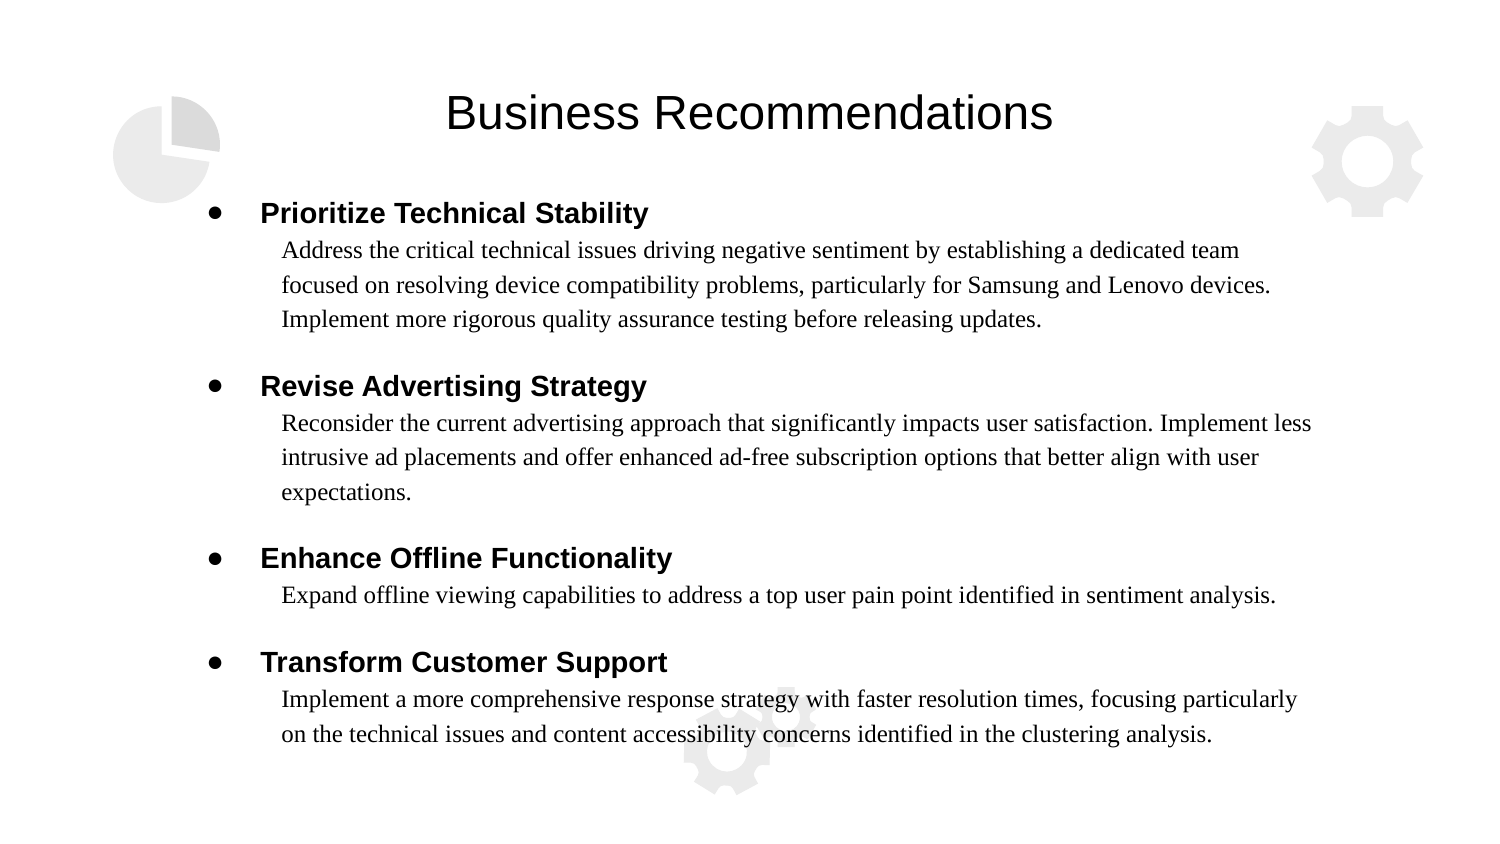

Business Recommendations
Prioritize Technical Stability
Address the critical technical issues driving negative sentiment by establishing a dedicated team focused on resolving device compatibility problems, particularly for Samsung and Lenovo devices. Implement more rigorous quality assurance testing before releasing updates.

Revise Advertising Strategy
Reconsider the current advertising approach that significantly impacts user satisfaction. Implement less intrusive ad placements and offer enhanced ad-free subscription options that better align with user expectations.

Enhance Offline Functionality
Expand offline viewing capabilities to address a top user pain point identified in sentiment analysis.

Transform Customer Support
Implement a more comprehensive response strategy with faster resolution times, focusing particularly on the technical issues and content accessibility concerns identified in the clustering analysis.